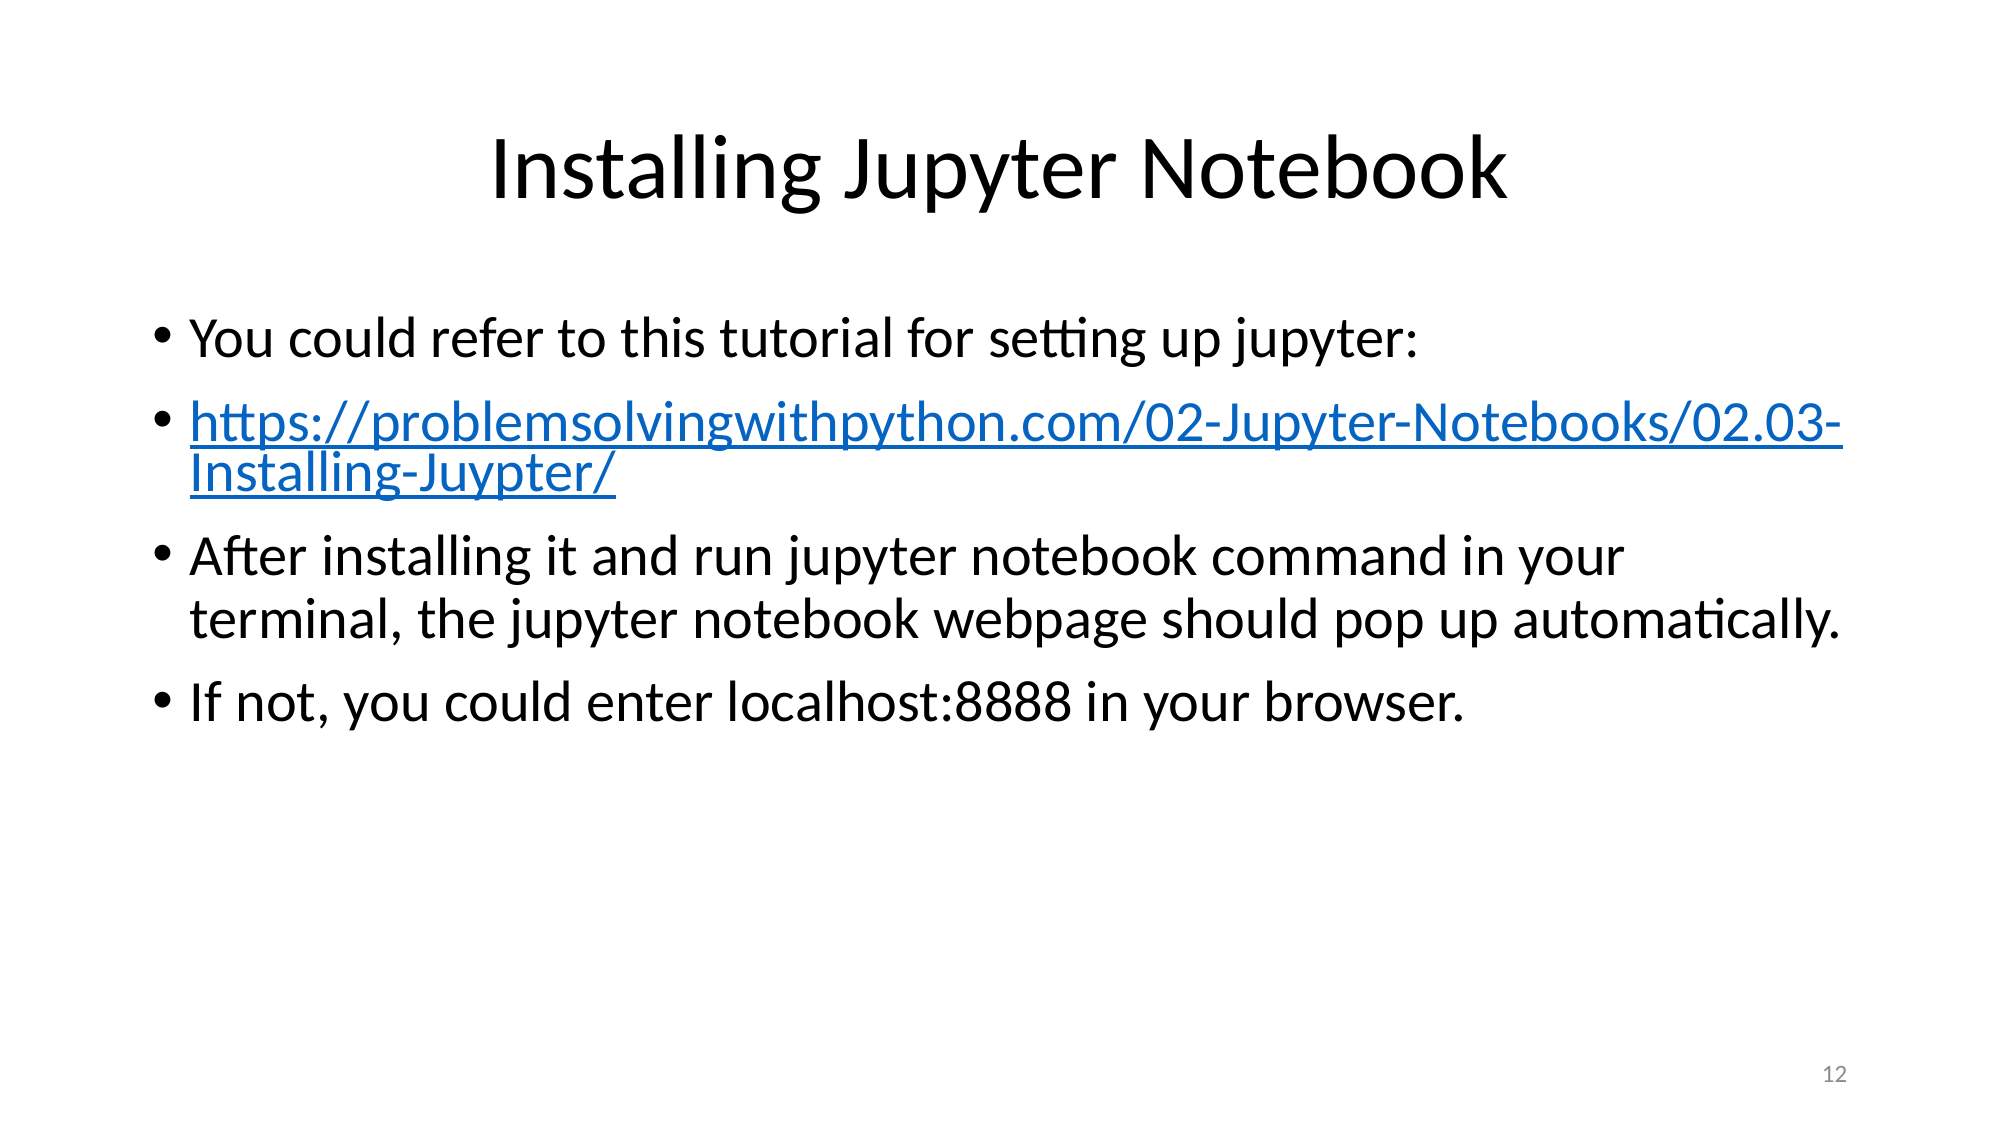

# Installing Jupyter Notebook
You could refer to this tutorial for setting up jupyter:
https://problemsolvingwithpython.com/02-Jupyter-Notebooks/02.03-Installing-Juypter/
After installing it and run jupyter notebook command in your terminal, the jupyter notebook webpage should pop up automatically.
If not, you could enter localhost:8888 in your browser.
12